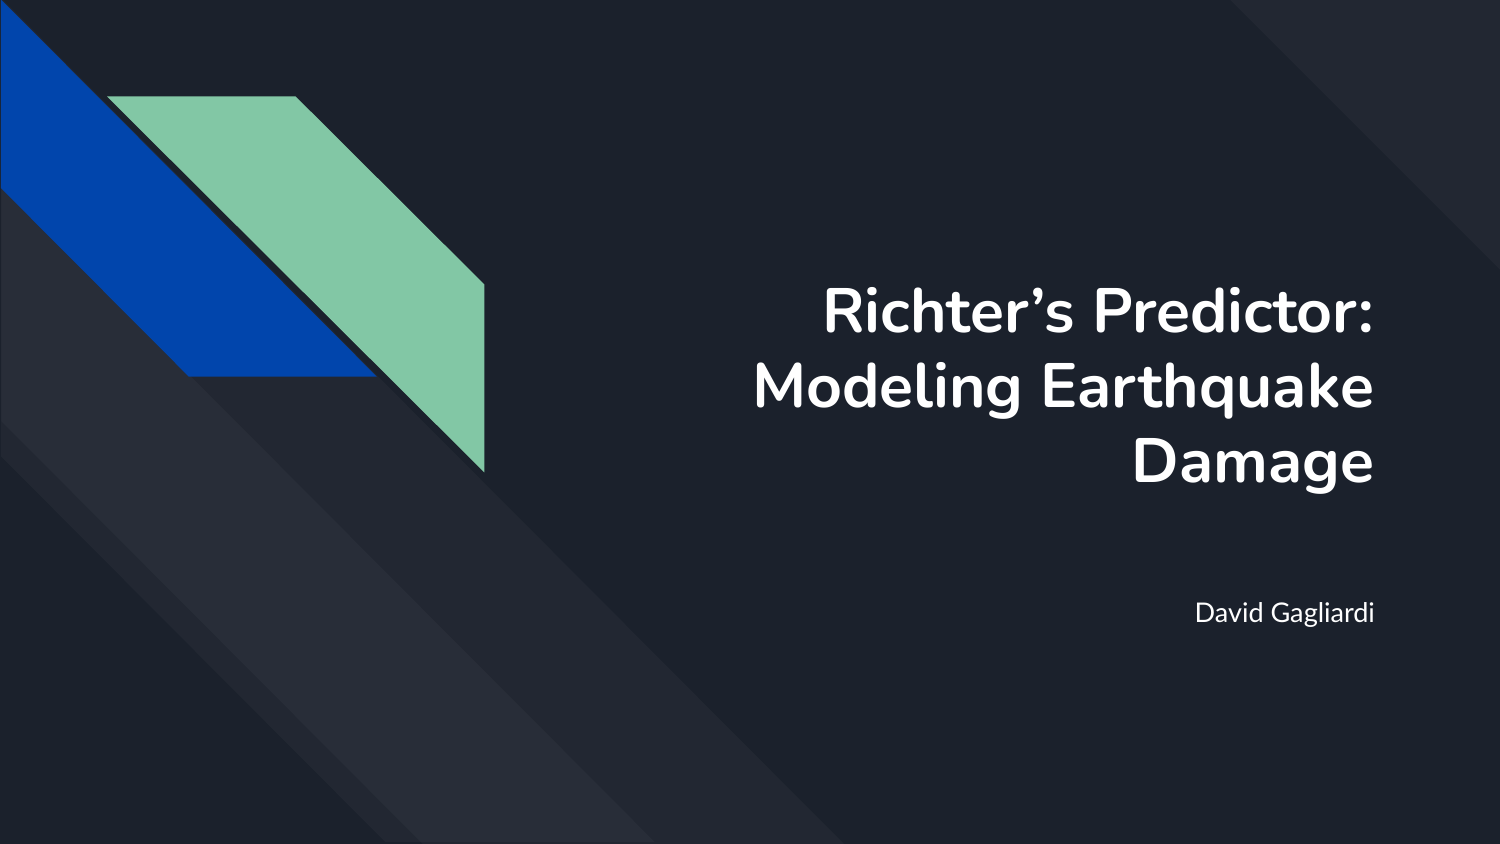

Richter’s Predictor: Modeling Earthquake Damage
David Gagliardi